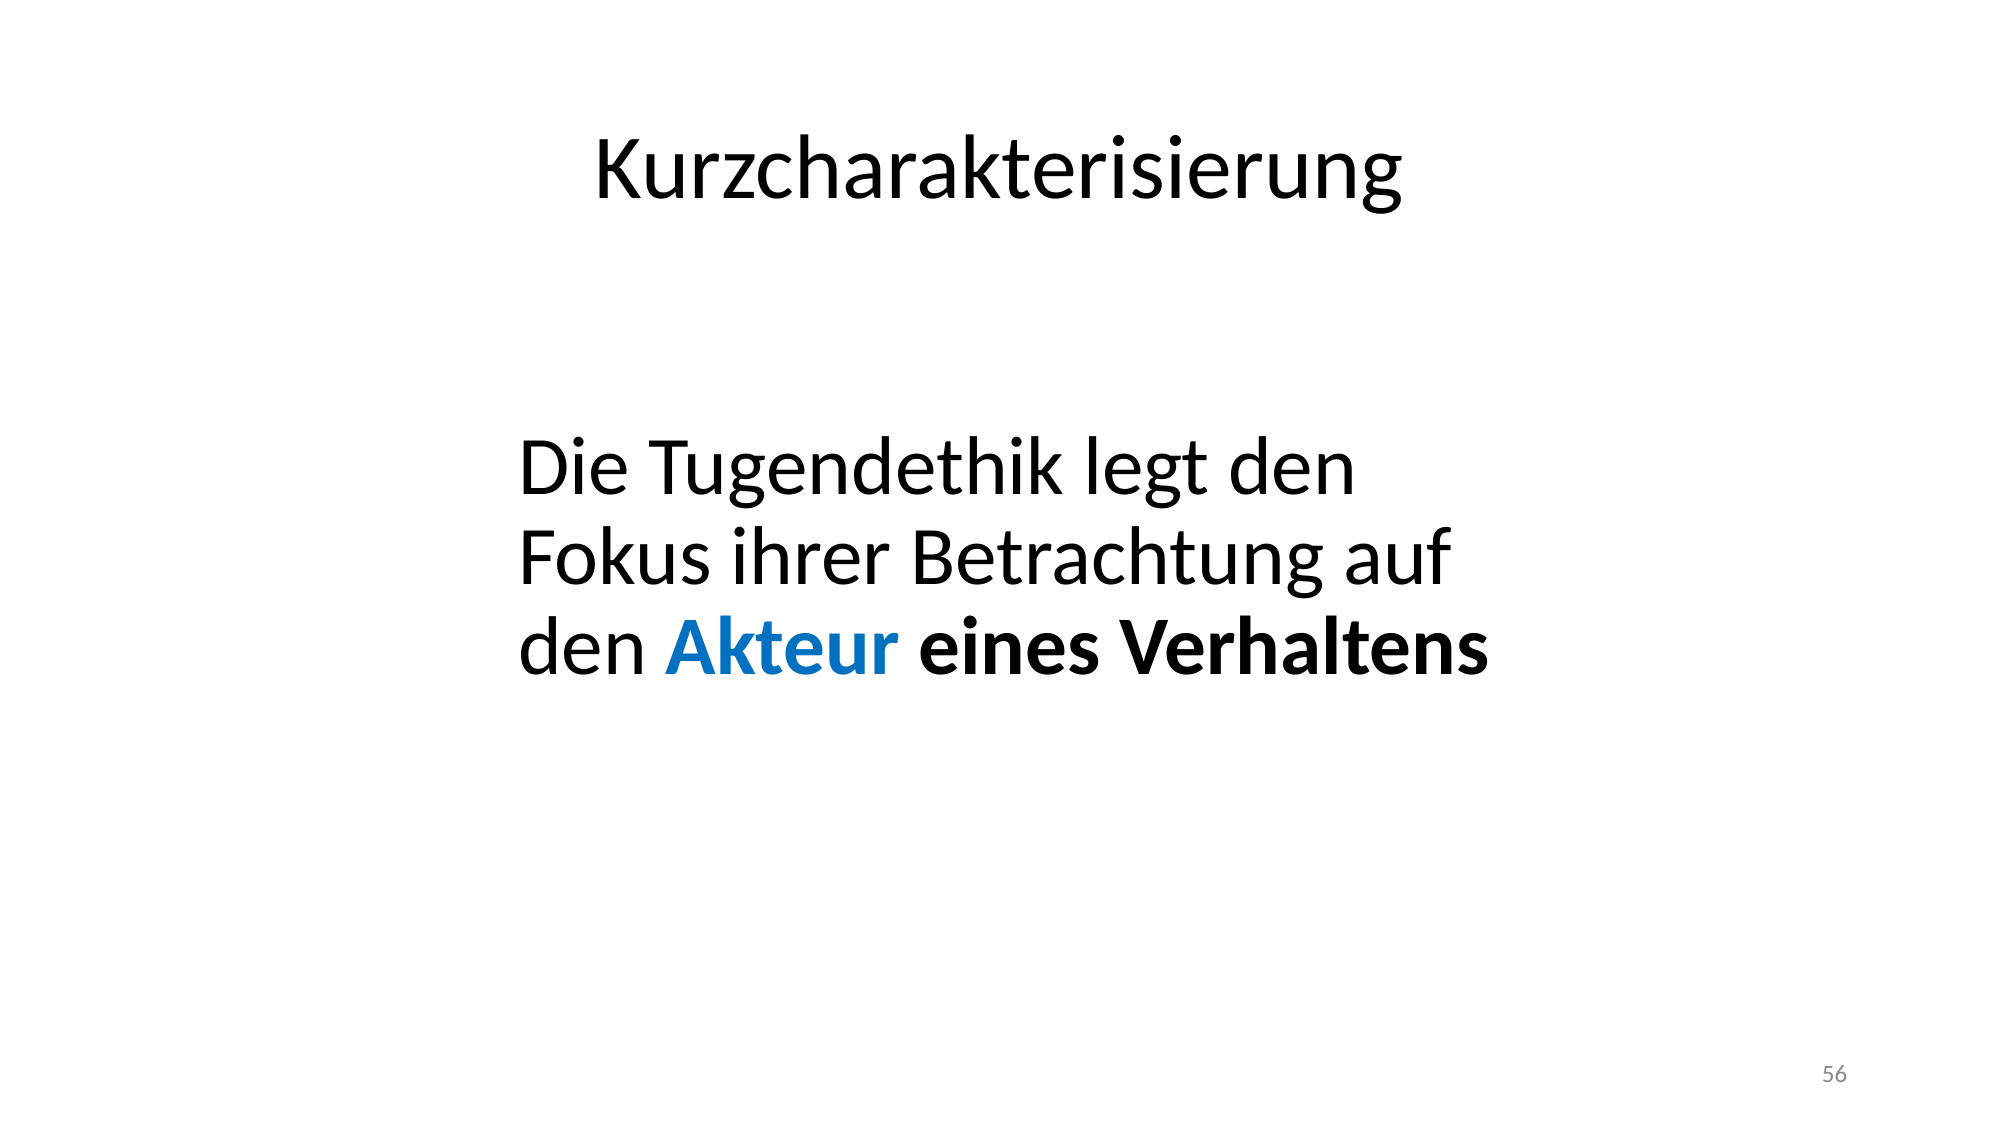

# Kurzcharakterisierung
Die Tugendethik legt den Fokus ihrer Betrachtung auf den Akteur eines Verhaltens
56